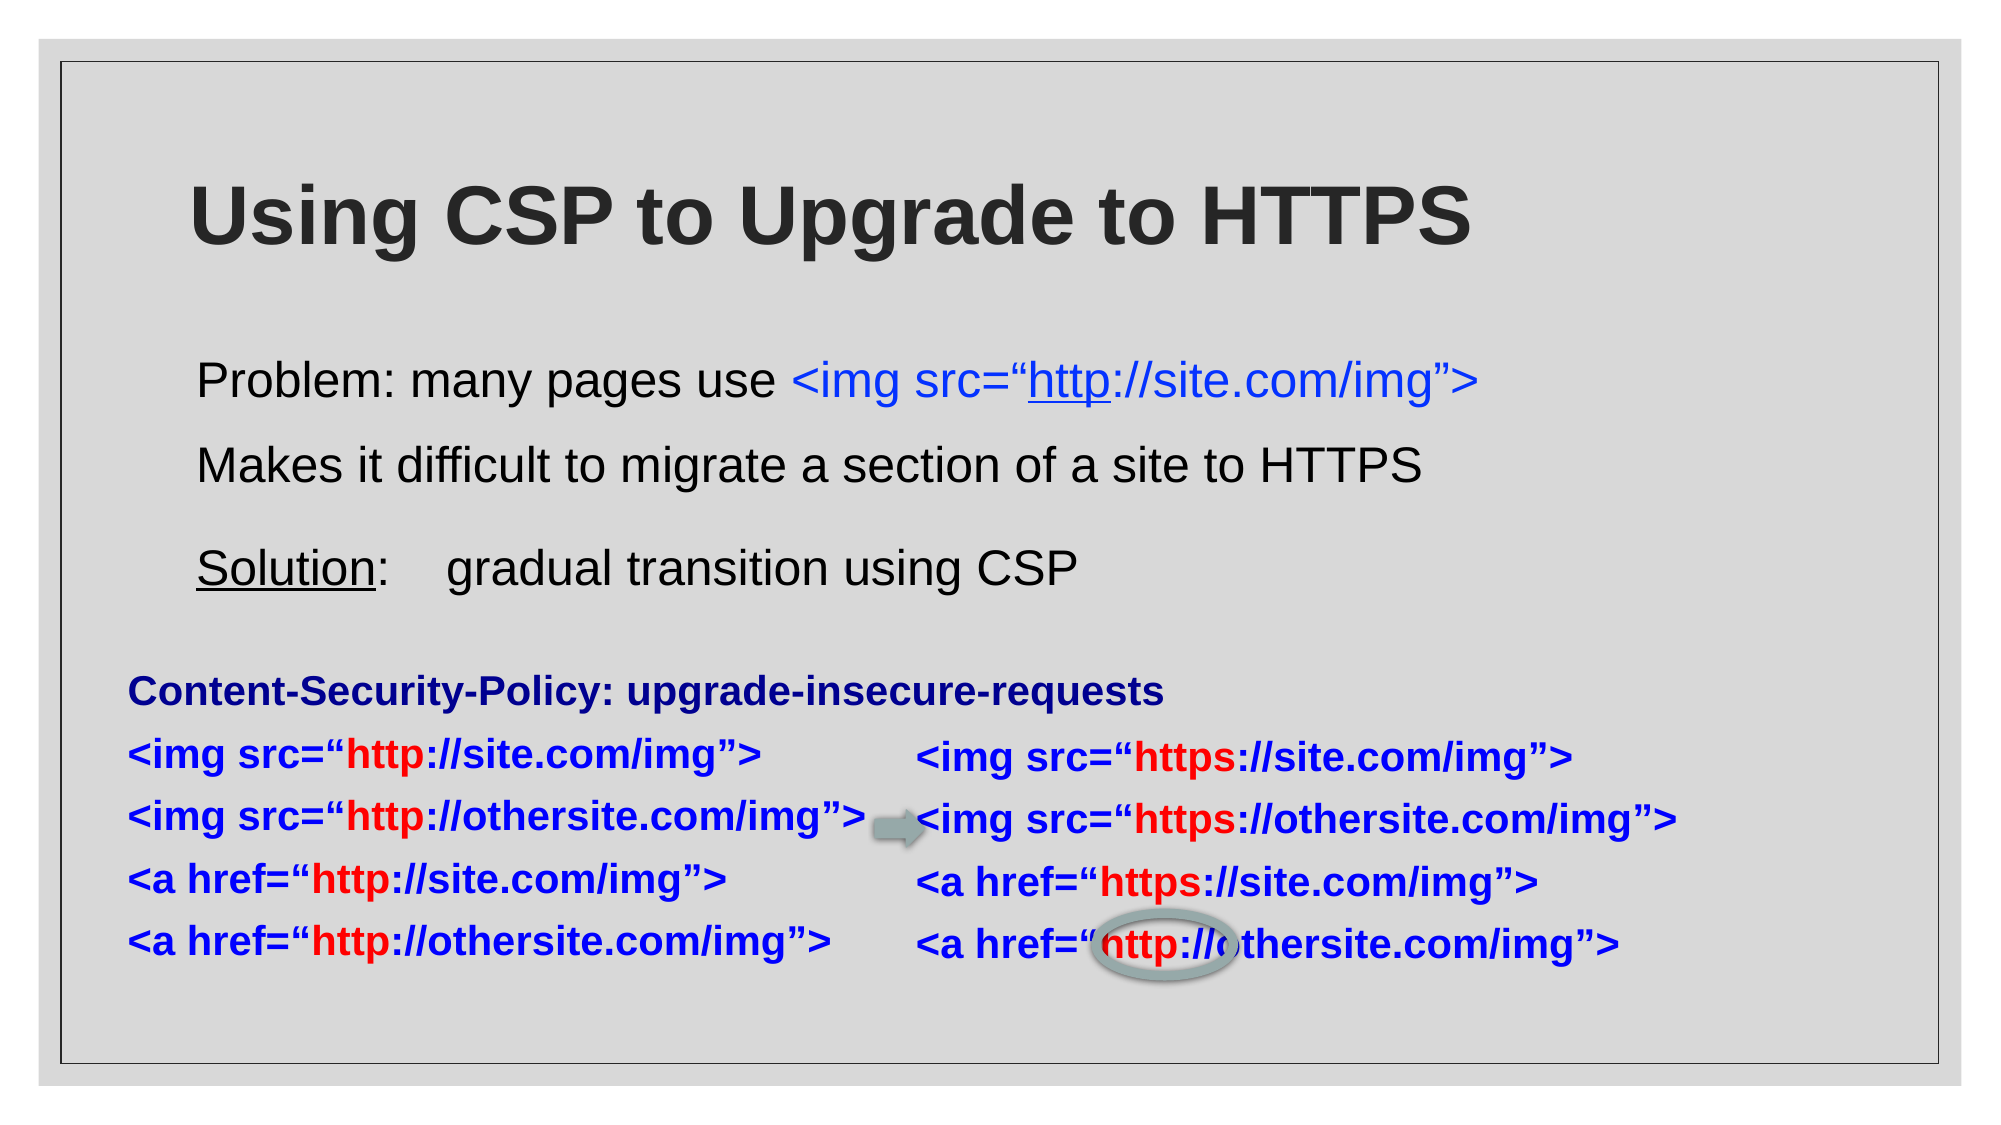

# Using CSP to Upgrade to HTTPS
Problem: many pages use <img src=“http://site.com/img”>
Makes it difficult to migrate a section of a site to HTTPS
Solution:    gradual transition using CSP
Content-Security-Policy: upgrade-insecure-requests
<img src=“http://site.com/img”>
<img src=“http://othersite.com/img”>
<a href=“http://site.com/img”>
<a href=“http://othersite.com/img”>
<img src=“https://site.com/img”>
<img src=“https://othersite.com/img”>
<a href=“https://site.com/img”>
<a href=“http://othersite.com/img”>